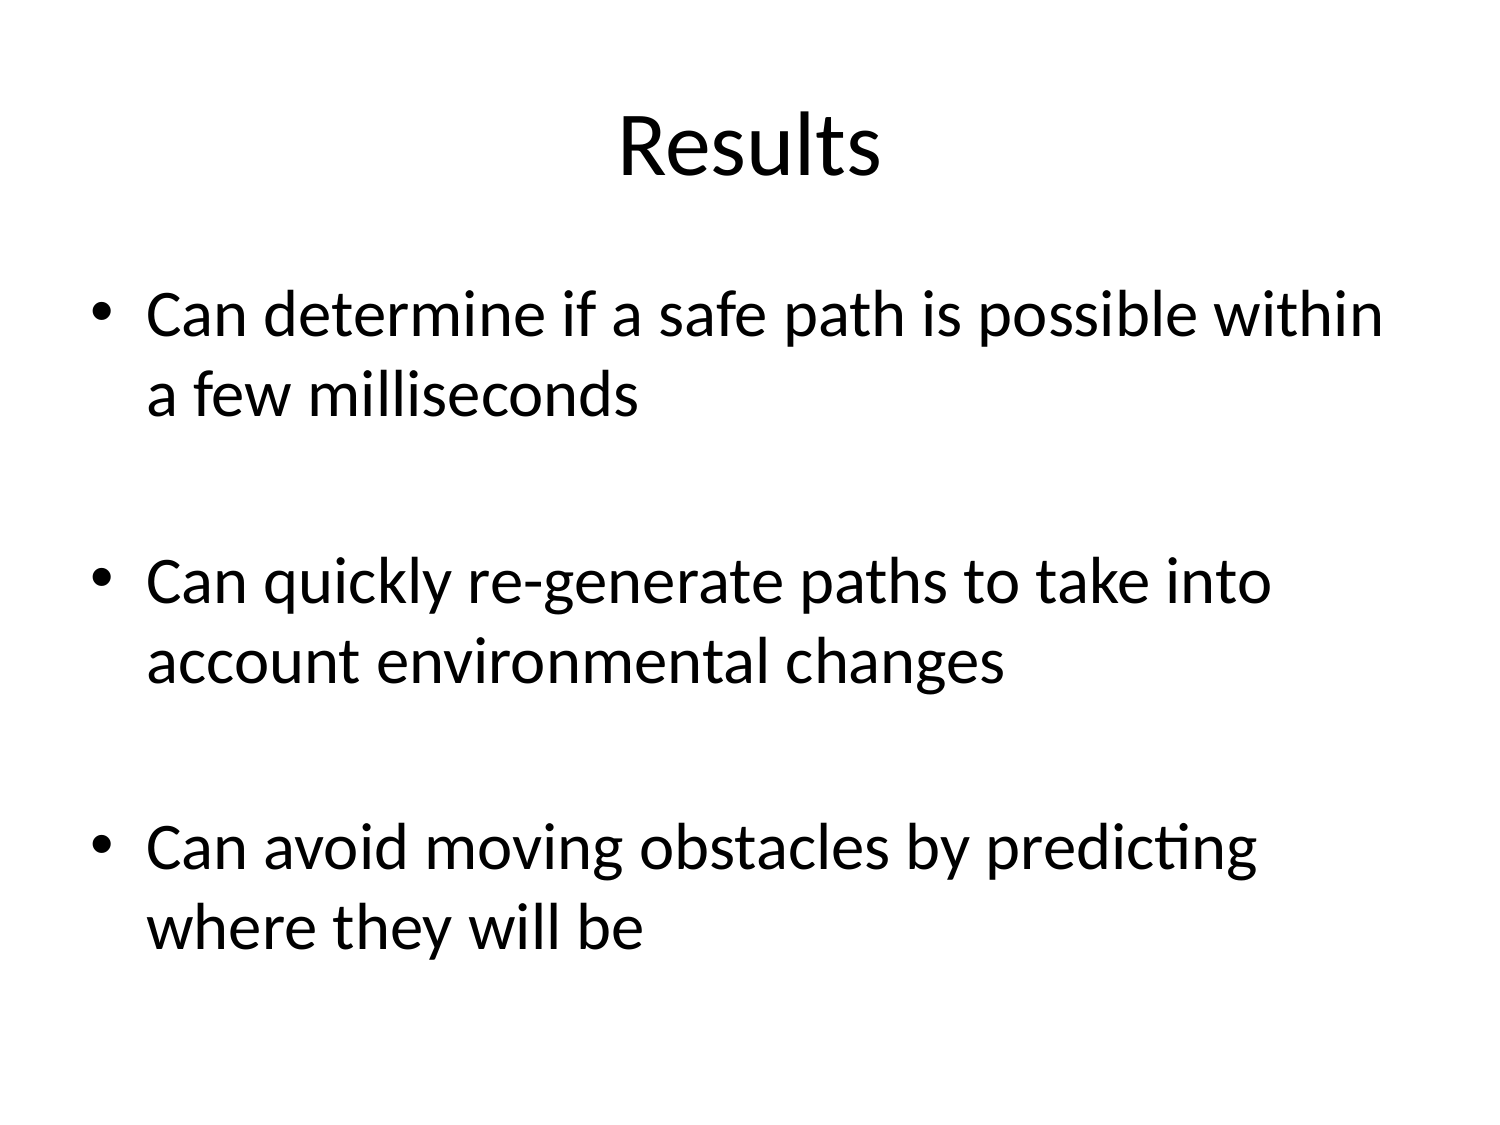

# Results
Can determine if a safe path is possible within a few milliseconds

Can quickly re-generate paths to take into account environmental changes

Can avoid moving obstacles by predicting where they will be